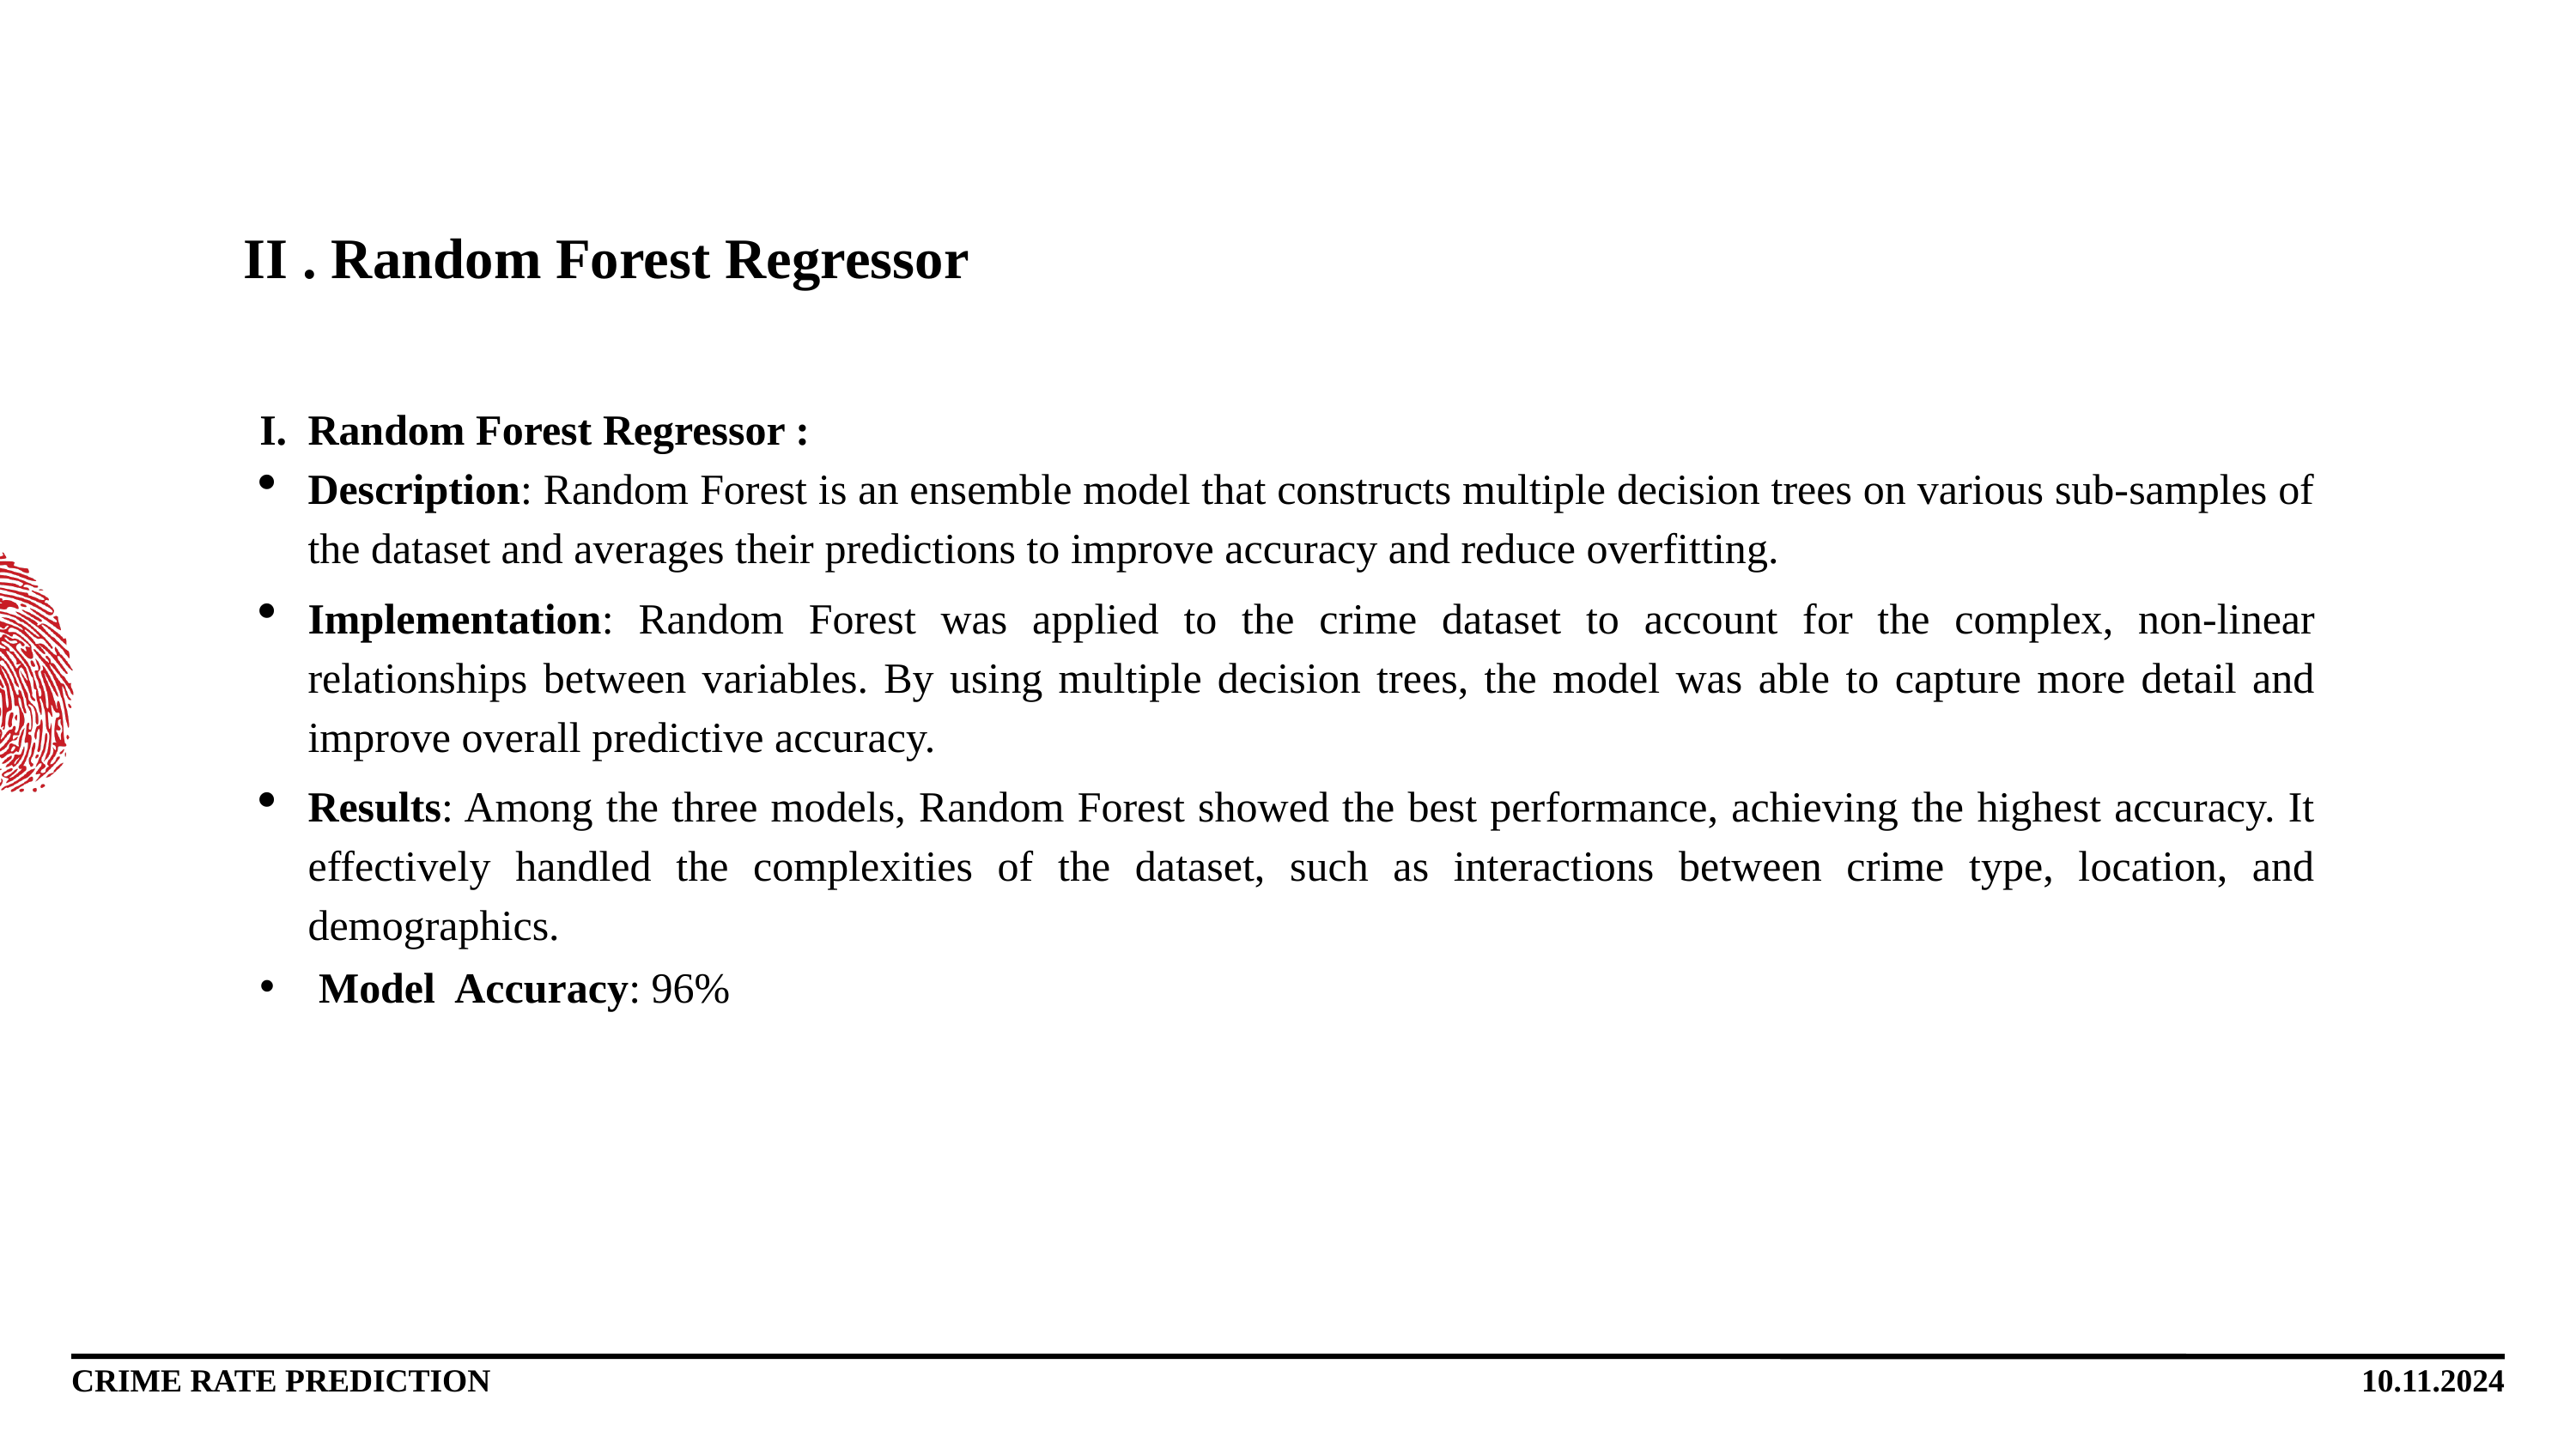

II . Random Forest Regressor
Random Forest Regressor :
Description: Random Forest is an ensemble model that constructs multiple decision trees on various sub-samples of the dataset and averages their predictions to improve accuracy and reduce overfitting.
Implementation: Random Forest was applied to the crime dataset to account for the complex, non-linear relationships between variables. By using multiple decision trees, the model was able to capture more detail and improve overall predictive accuracy.
Results: Among the three models, Random Forest showed the best performance, achieving the highest accuracy. It effectively handled the complexities of the dataset, such as interactions between crime type, location, and demographics.
 Model  Accuracy: 96%

CRIME RATE PREDICTION
10.11.2024